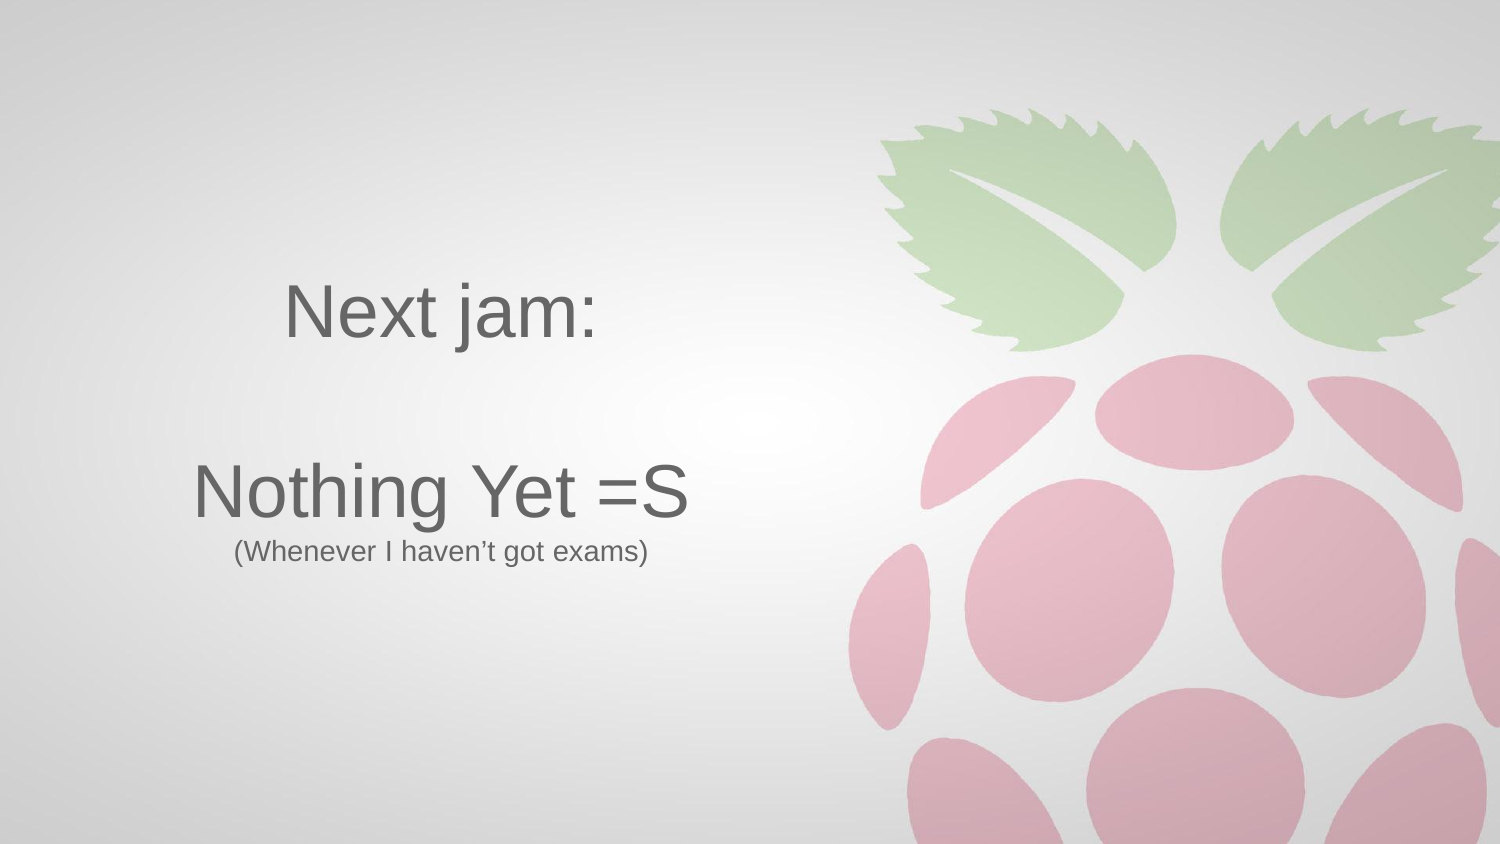

Next jam:

Nothing Yet =S
(Whenever I haven’t got exams)